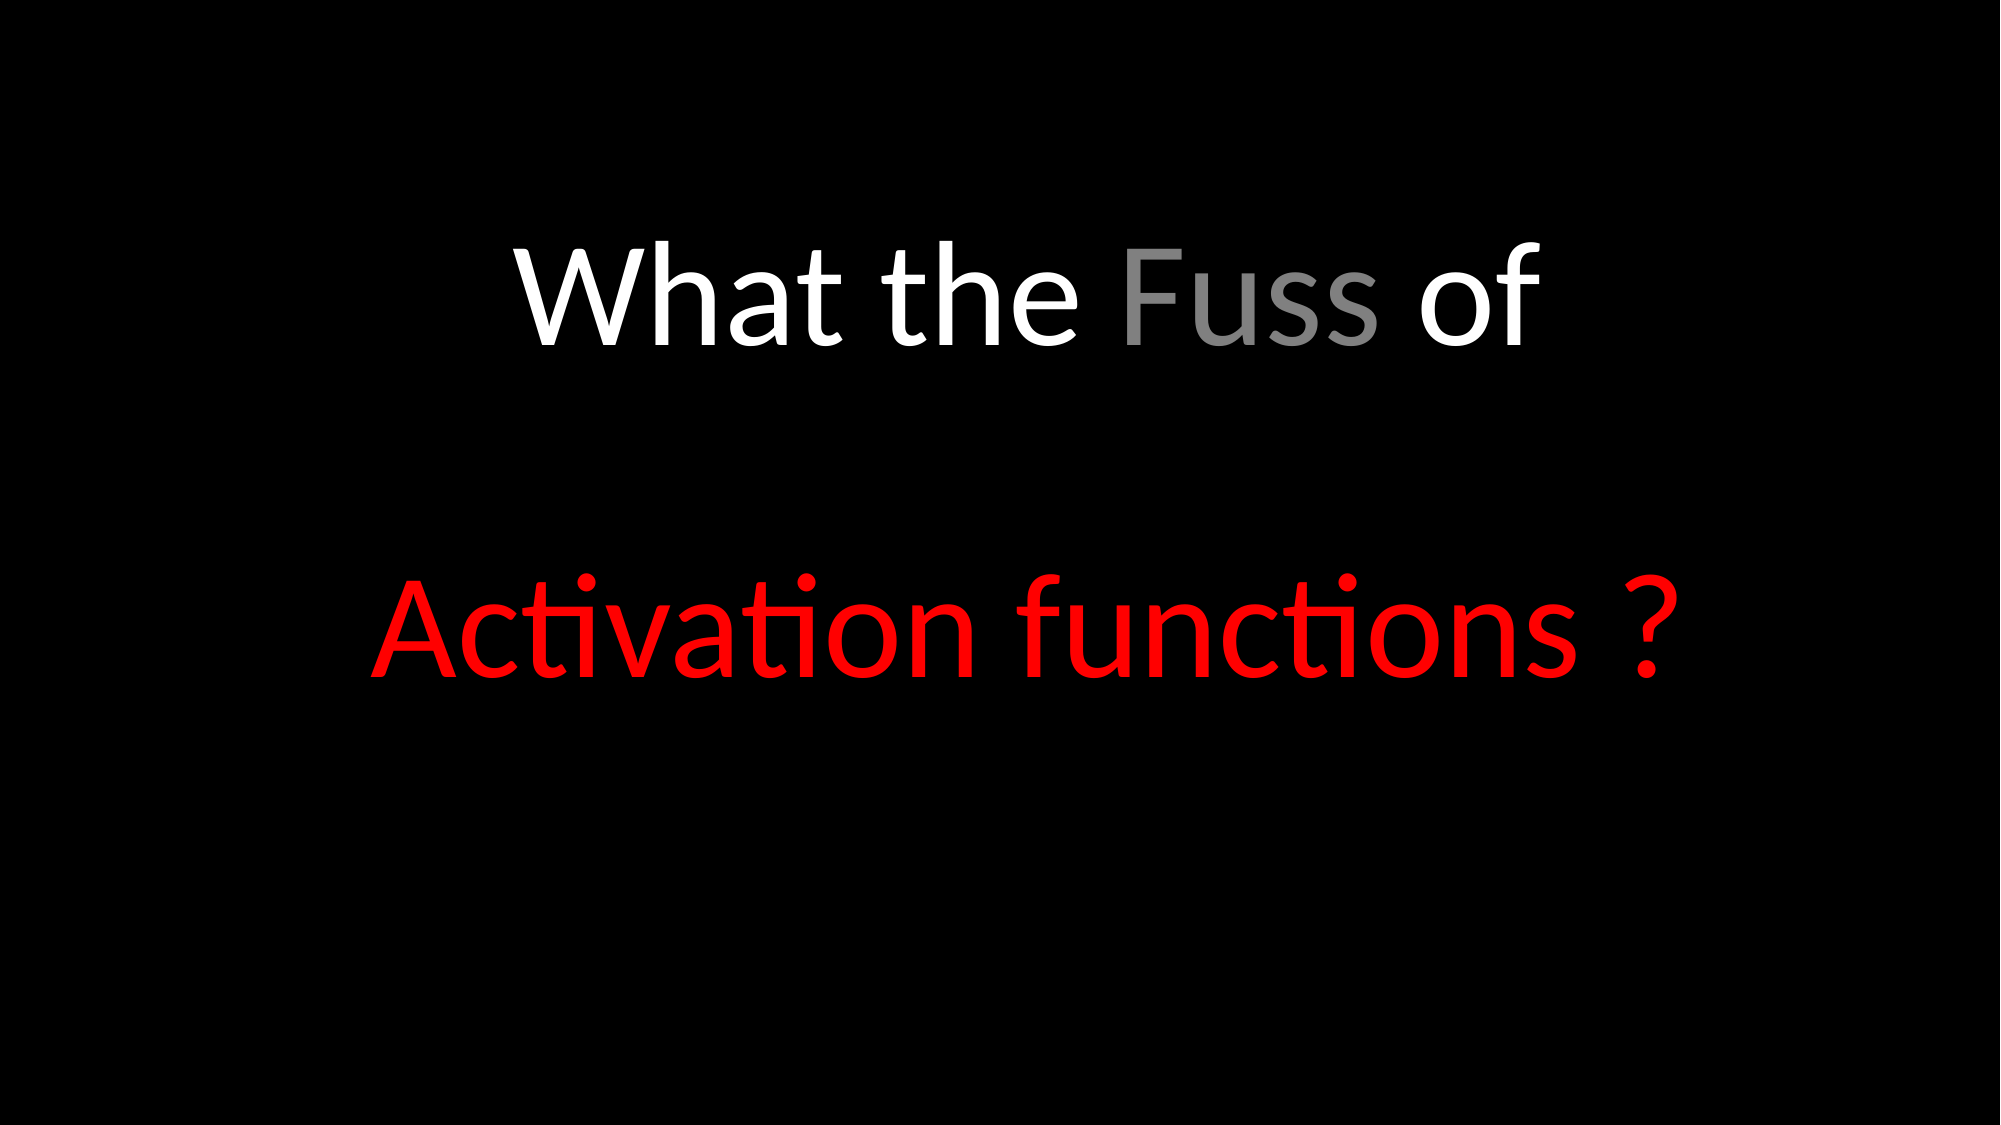

What the Fuss of
Activation functions ?